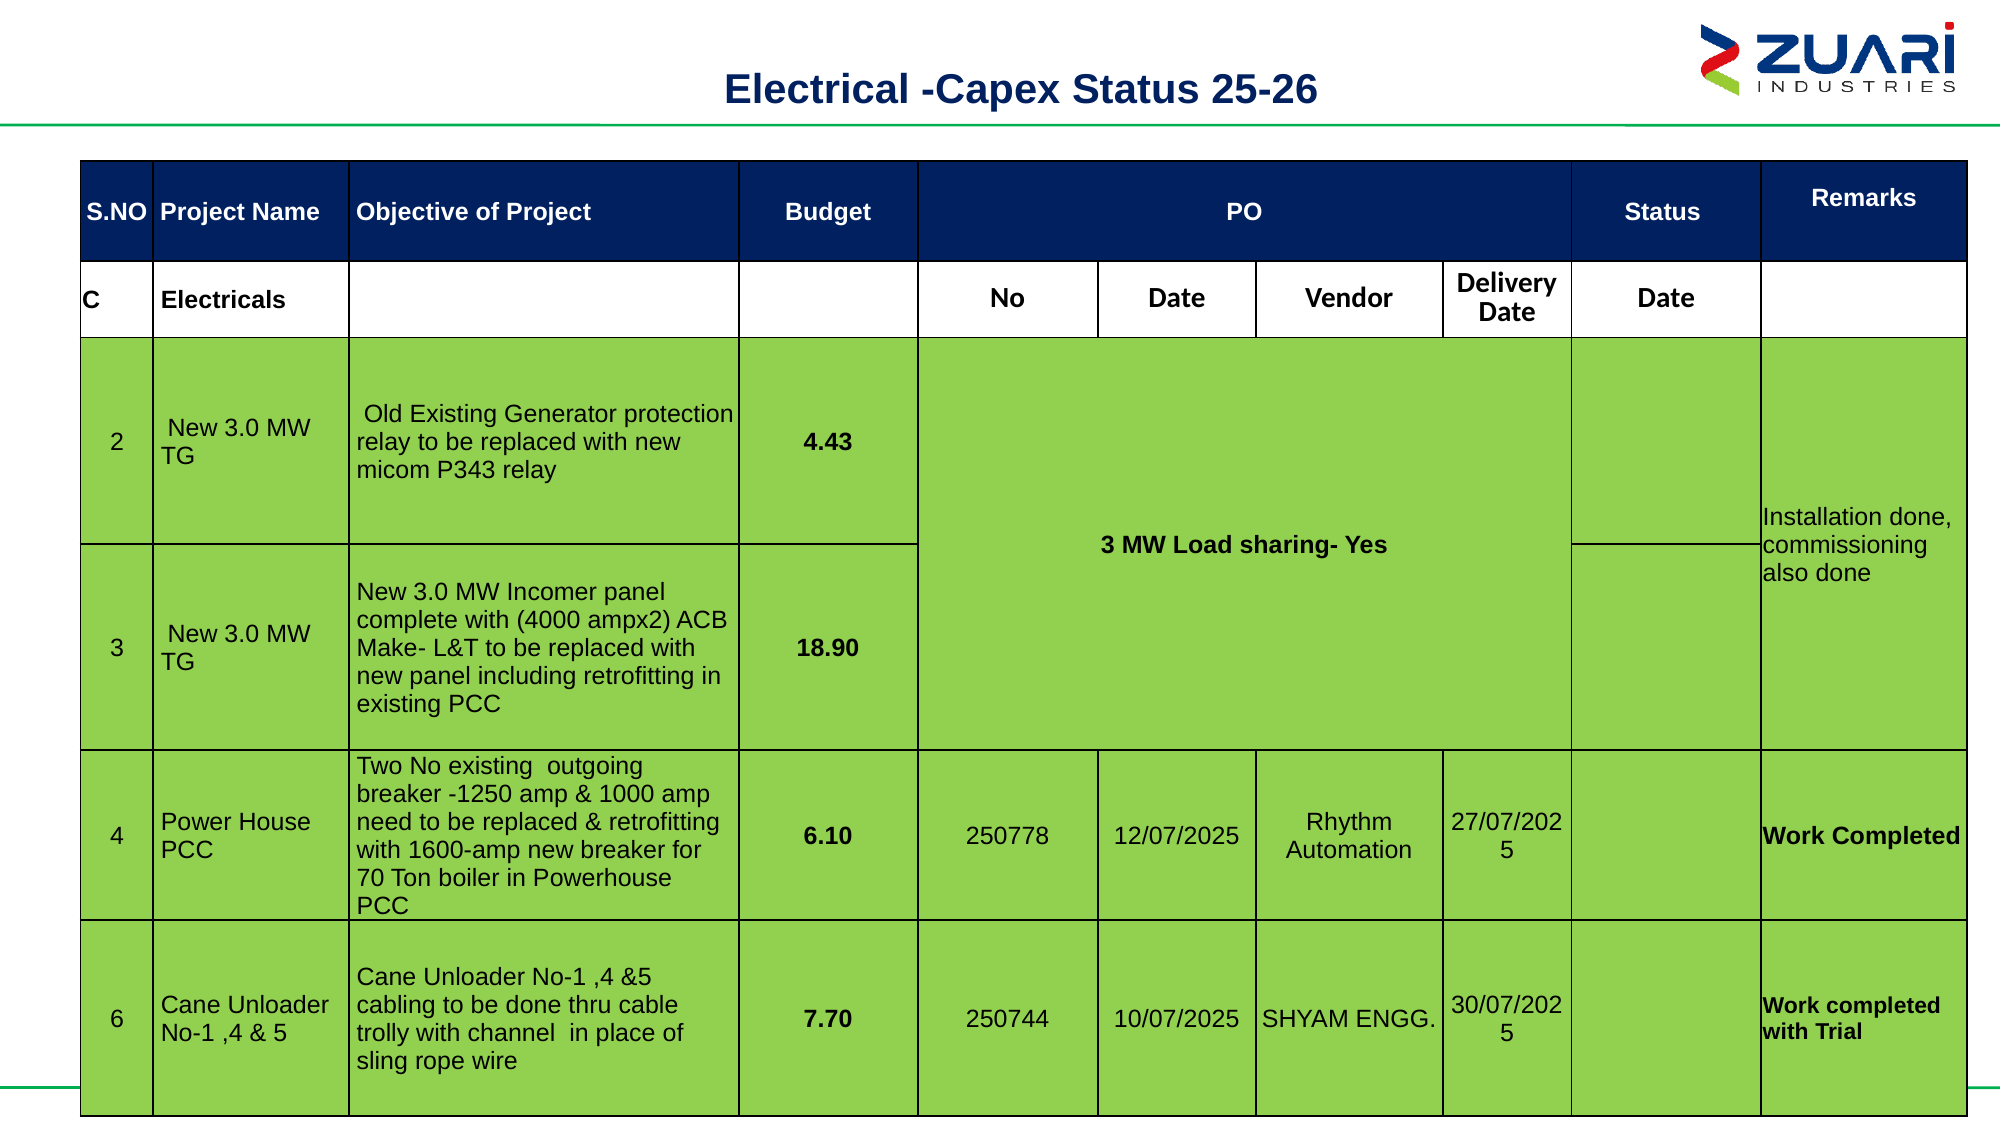

# Electrical -Capex Status 25-26
| S.NO | Project Name | Objective of Project | Budget | PO |  |  |  | Status | Remarks |
| --- | --- | --- | --- | --- | --- | --- | --- | --- | --- |
| C | Electricals |  |  | No | Date | Vendor | Delivery Date | Date |  |
| 2 | New 3.0 MW TG | Old Existing Generator protection relay to be replaced with new micom P343 relay | 4.43 | 3 MW Load sharing- Yes |  |  |  |  | Installation done, commissioning also done |
| 3 | New 3.0 MW TG | New 3.0 MW Incomer panel complete with (4000 ampx2) ACB Make- L&T to be replaced with new panel including retrofitting in existing PCC | 18.90 |  |  |  |  |  |  |
| 4 | Power House PCC | Two No existing outgoing breaker -1250 amp & 1000 amp need to be replaced & retrofitting with 1600-amp new breaker for 70 Ton boiler in Powerhouse PCC | 6.10 | 250778 | 12/07/2025 | Rhythm Automation | 27/07/2025 |  | Work Completed |
| 6 | Cane Unloader No-1 ,4 & 5 | Cane Unloader No-1 ,4 &5 cabling to be done thru cable trolly with channel in place of sling rope wire | 7.70 | 250744 | 10/07/2025 | SHYAM ENGG. | 30/07/2025 |  | Work completed with Trial |
41